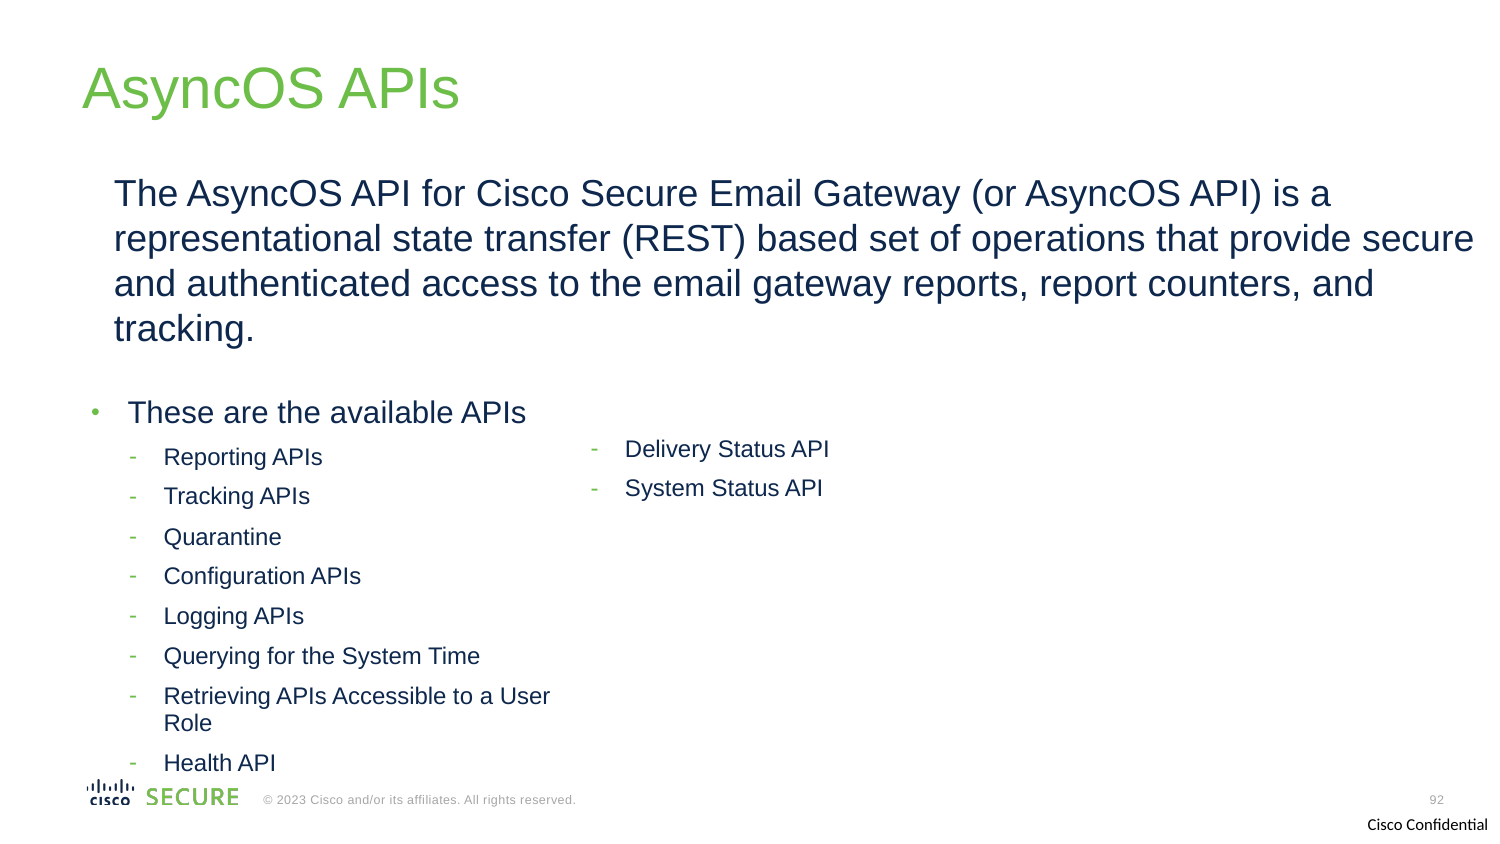

# AsyncOS APIs
The AsyncOS API for Cisco Secure Email Gateway (or AsyncOS API) is a representational state transfer (REST) based set of operations that provide secure and authenticated access to the email gateway reports, report counters, and tracking.
These are the available APIs
Reporting APIs
Tracking APIs
Quarantine
Configuration APIs
Logging APIs
Querying for the System Time
Retrieving APIs Accessible to a User Role
Health API

Delivery Status API
System Status API